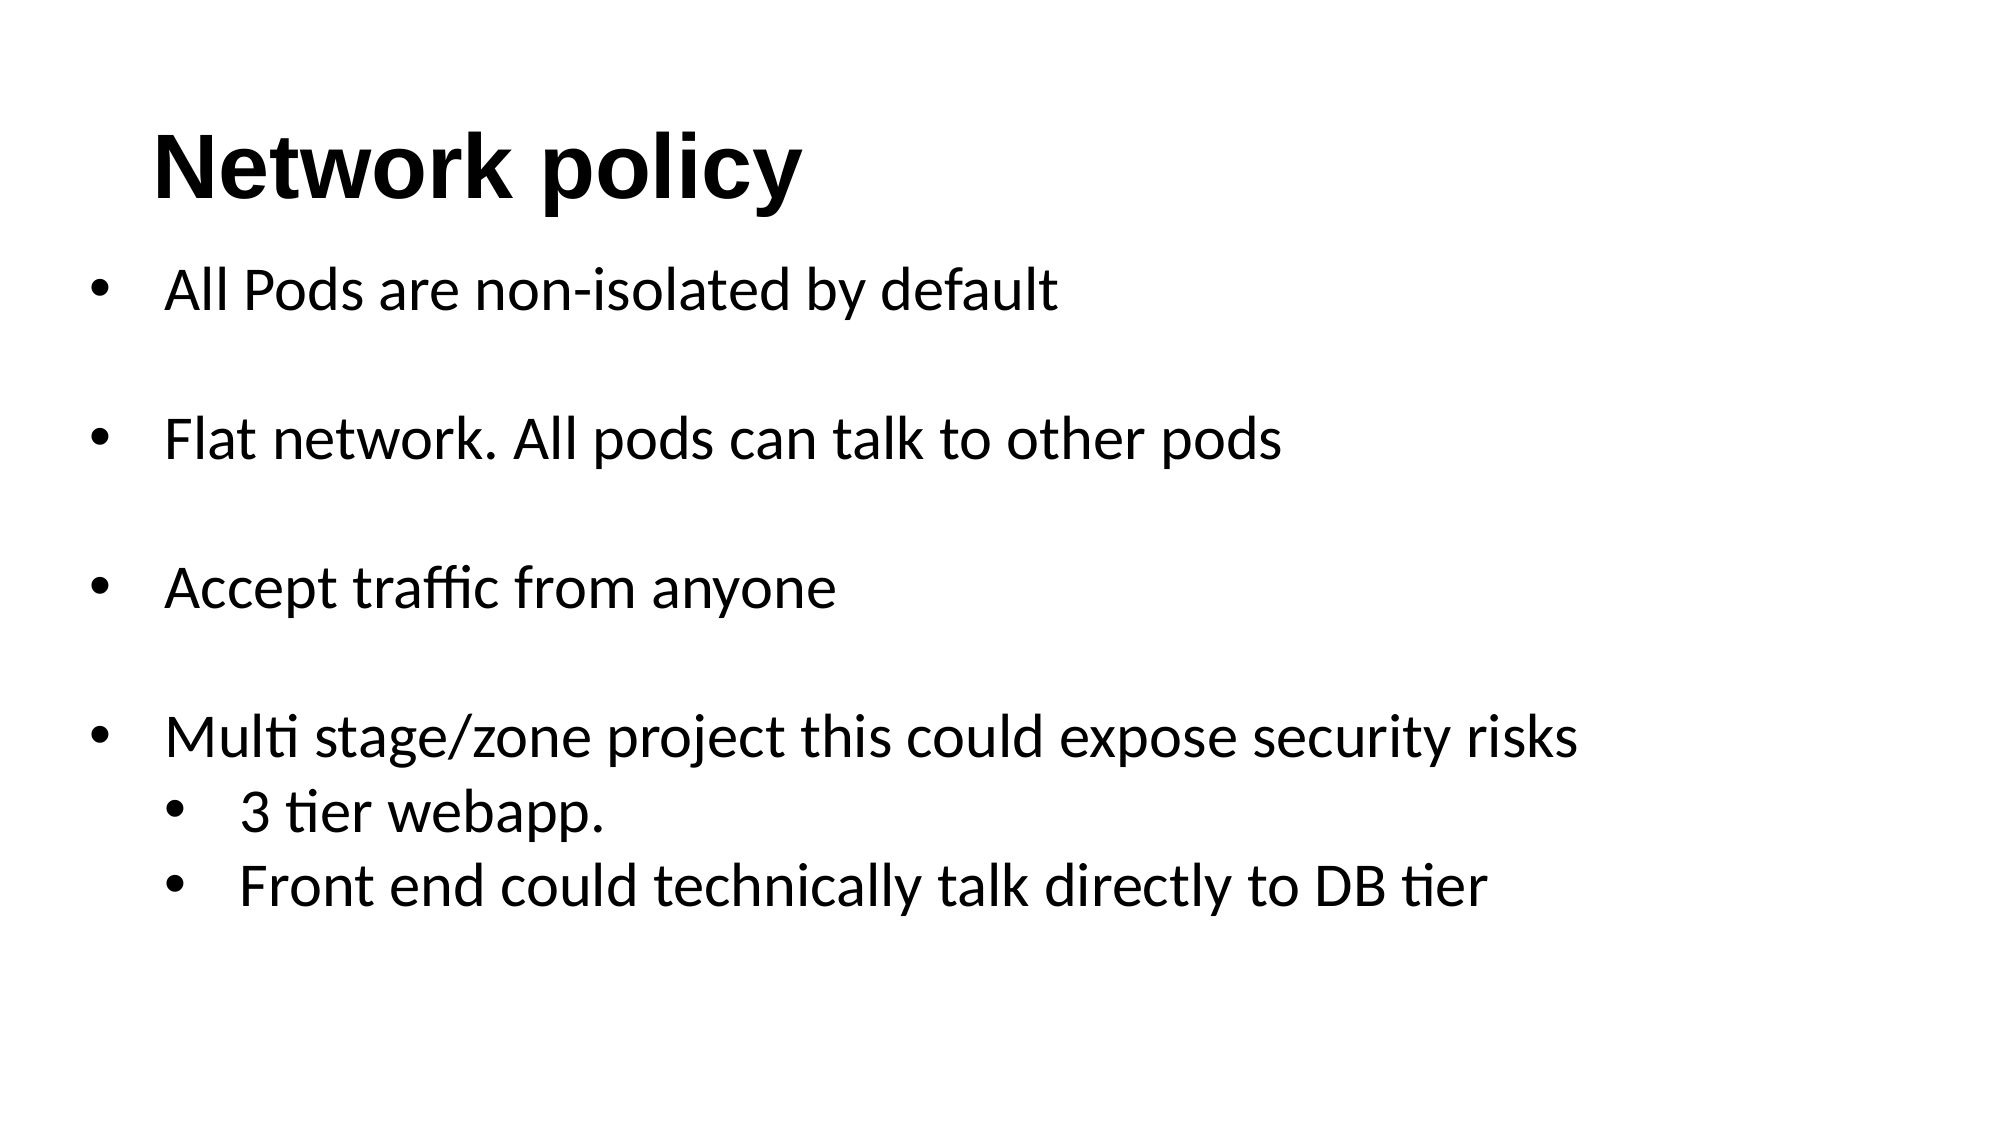

# Network policy
All Pods are non-isolated by default

Flat network. All pods can talk to other pods

Accept traffic from anyone

Multi stage/zone project this could expose security risks
3 tier webapp.
Front end could technically talk directly to DB tier